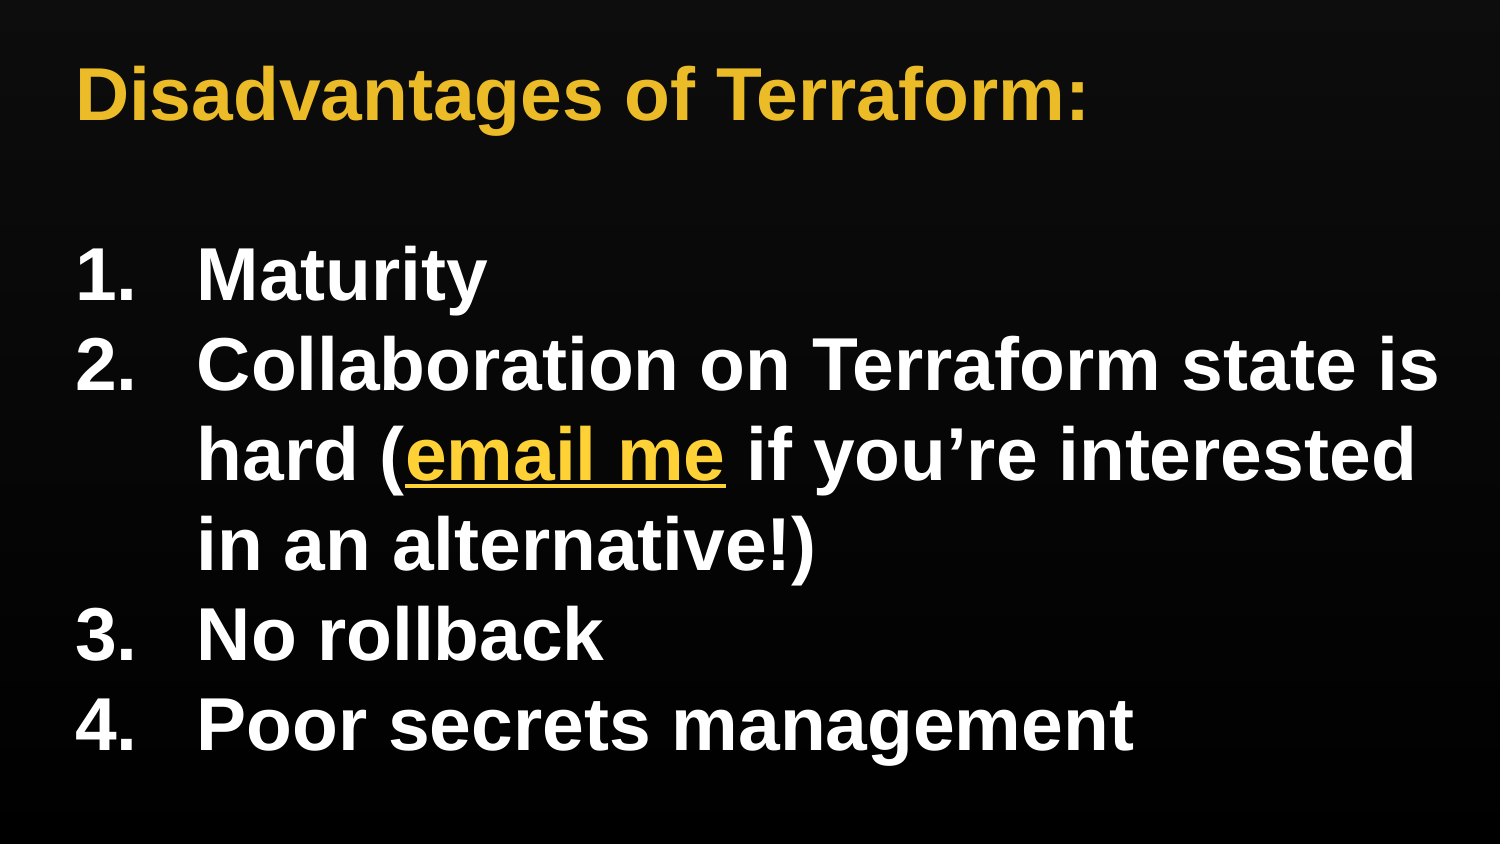

Disadvantages of Terraform:

Maturity
Collaboration on Terraform state is hard (email me if you’re interested in an alternative!)
No rollback
Poor secrets management